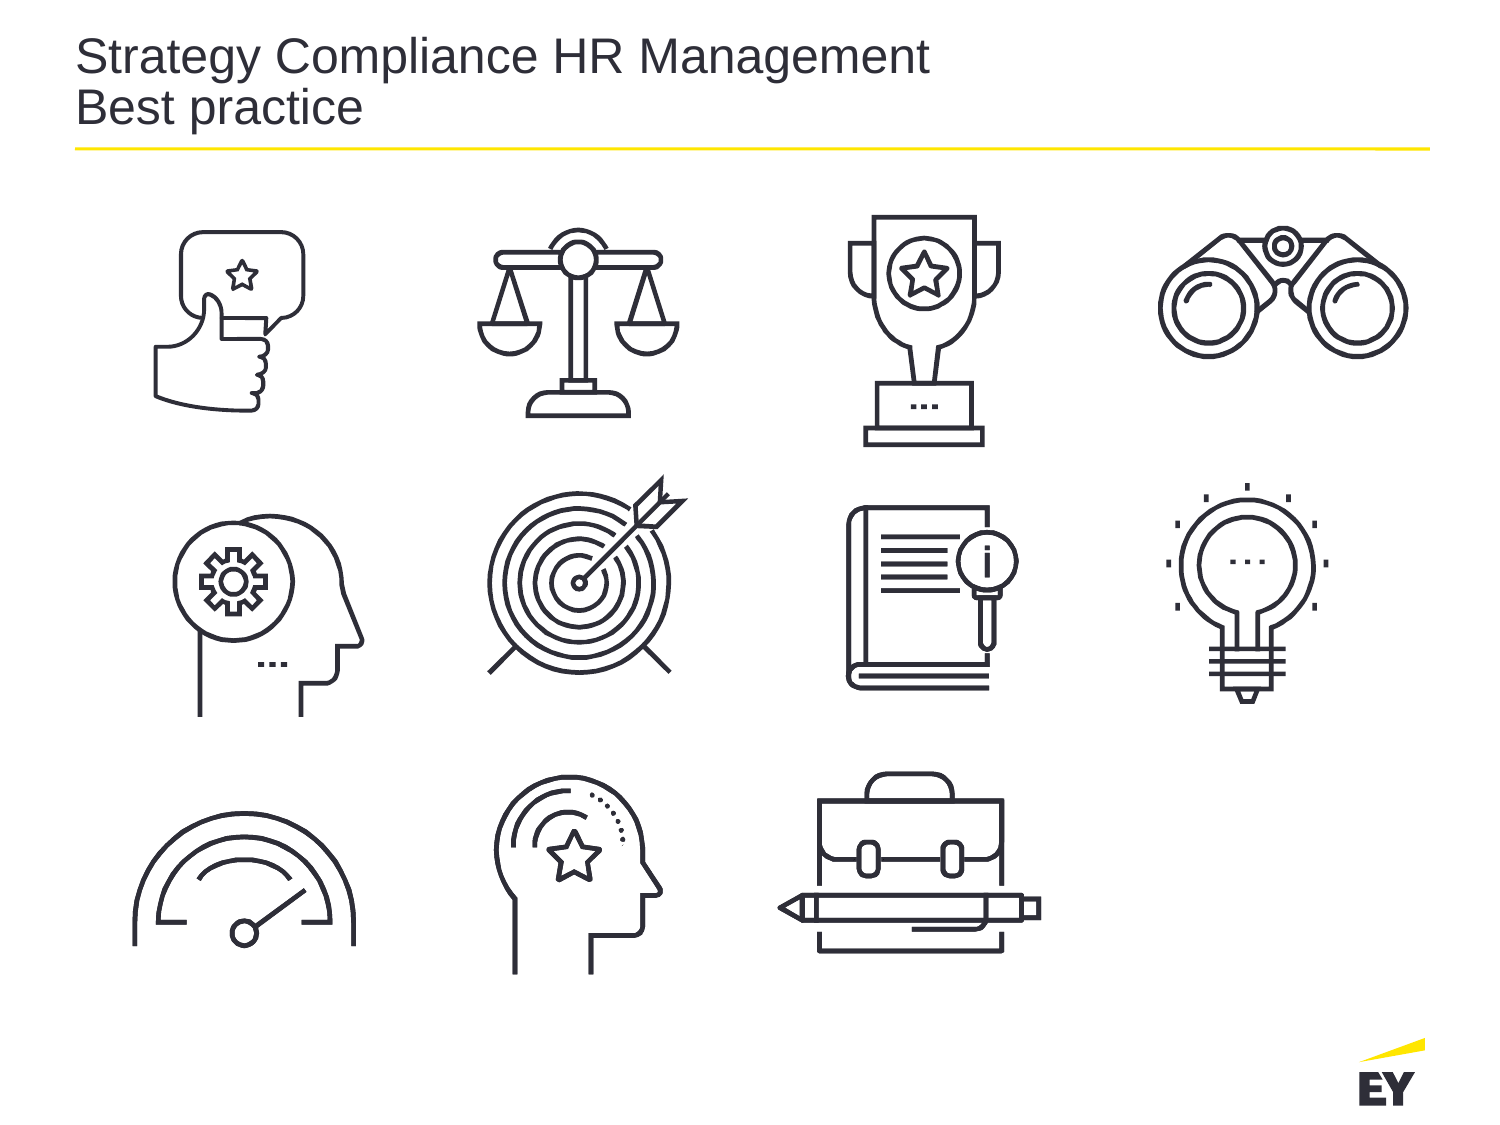

# Strategy Compliance HR Management Best practice